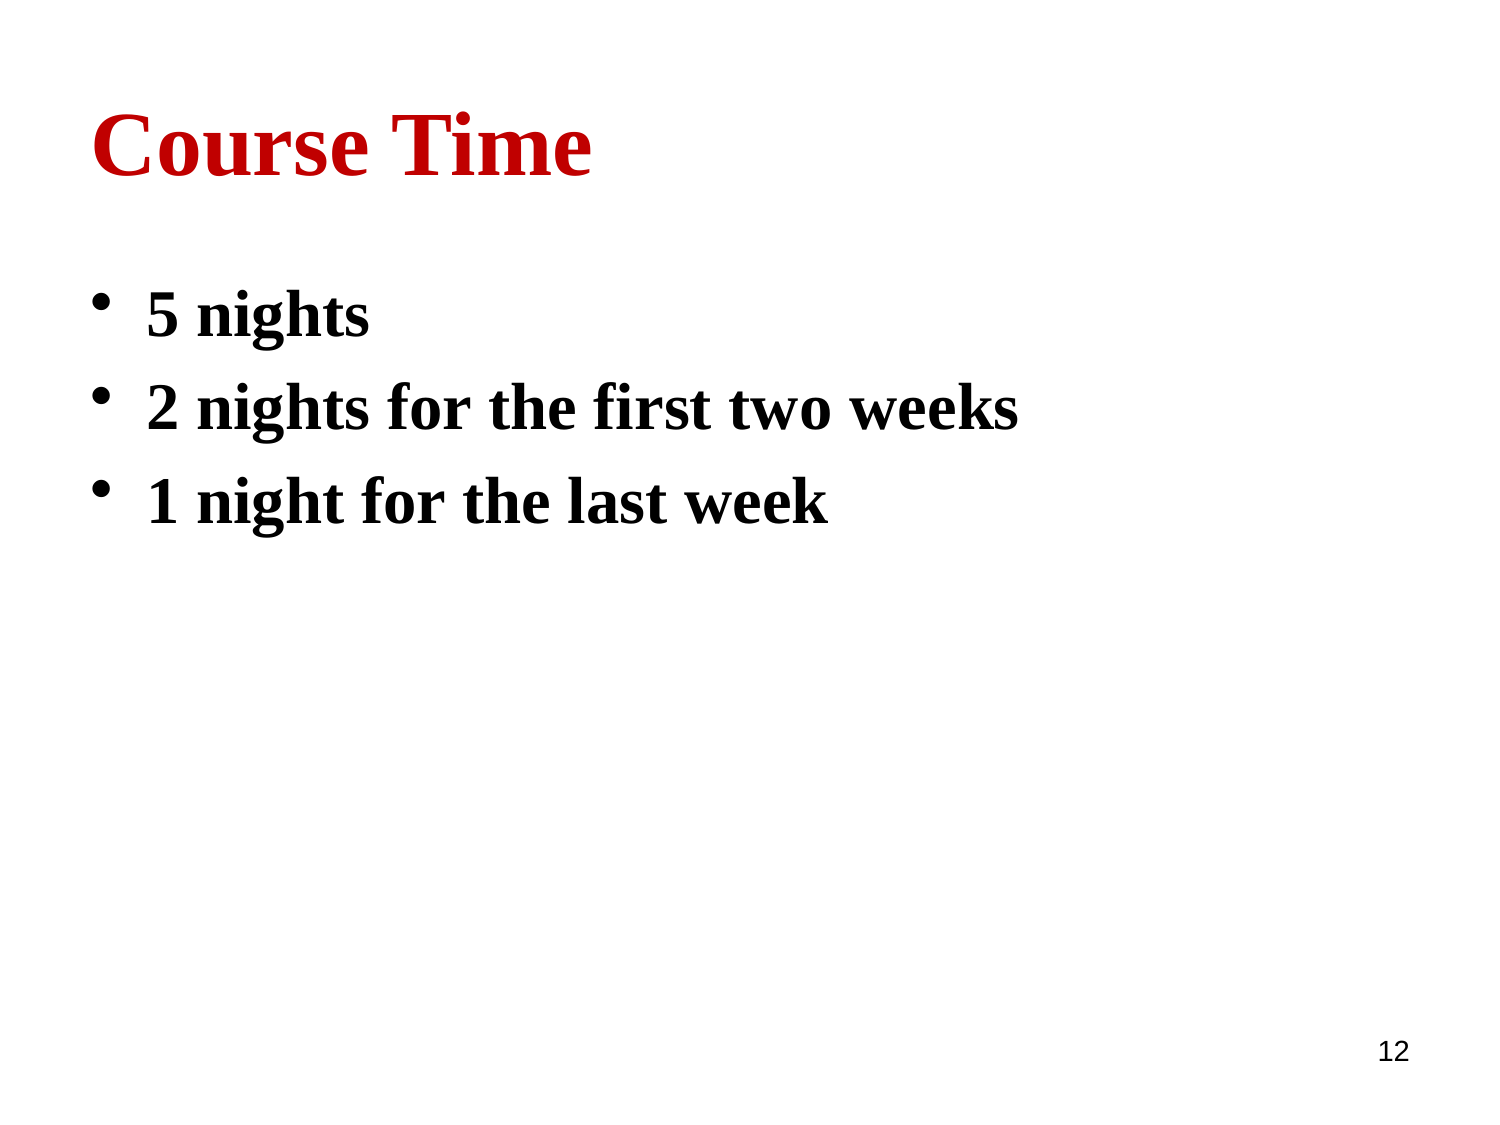

# Course Time
5 nights
2 nights for the first two weeks
1 night for the last week
12